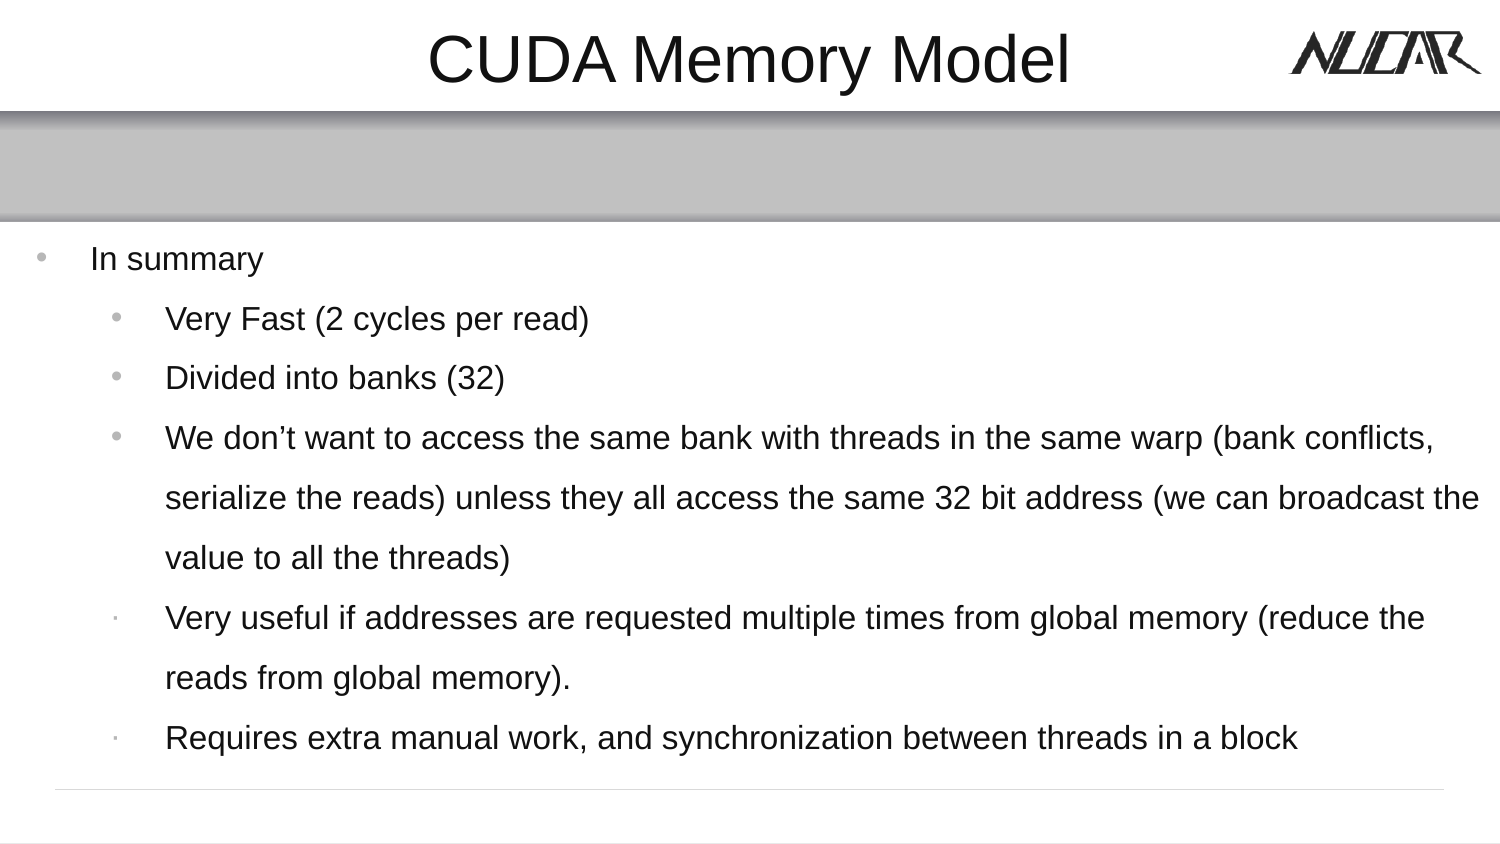

# CUDA Memory Model
In summary
Very Fast (2 cycles per read)
Divided into banks (32)
We don’t want to access the same bank with threads in the same warp (bank conflicts, serialize the reads) unless they all access the same 32 bit address (we can broadcast the value to all the threads)
Very useful if addresses are requested multiple times from global memory (reduce the reads from global memory).
Requires extra manual work, and synchronization between threads in a block